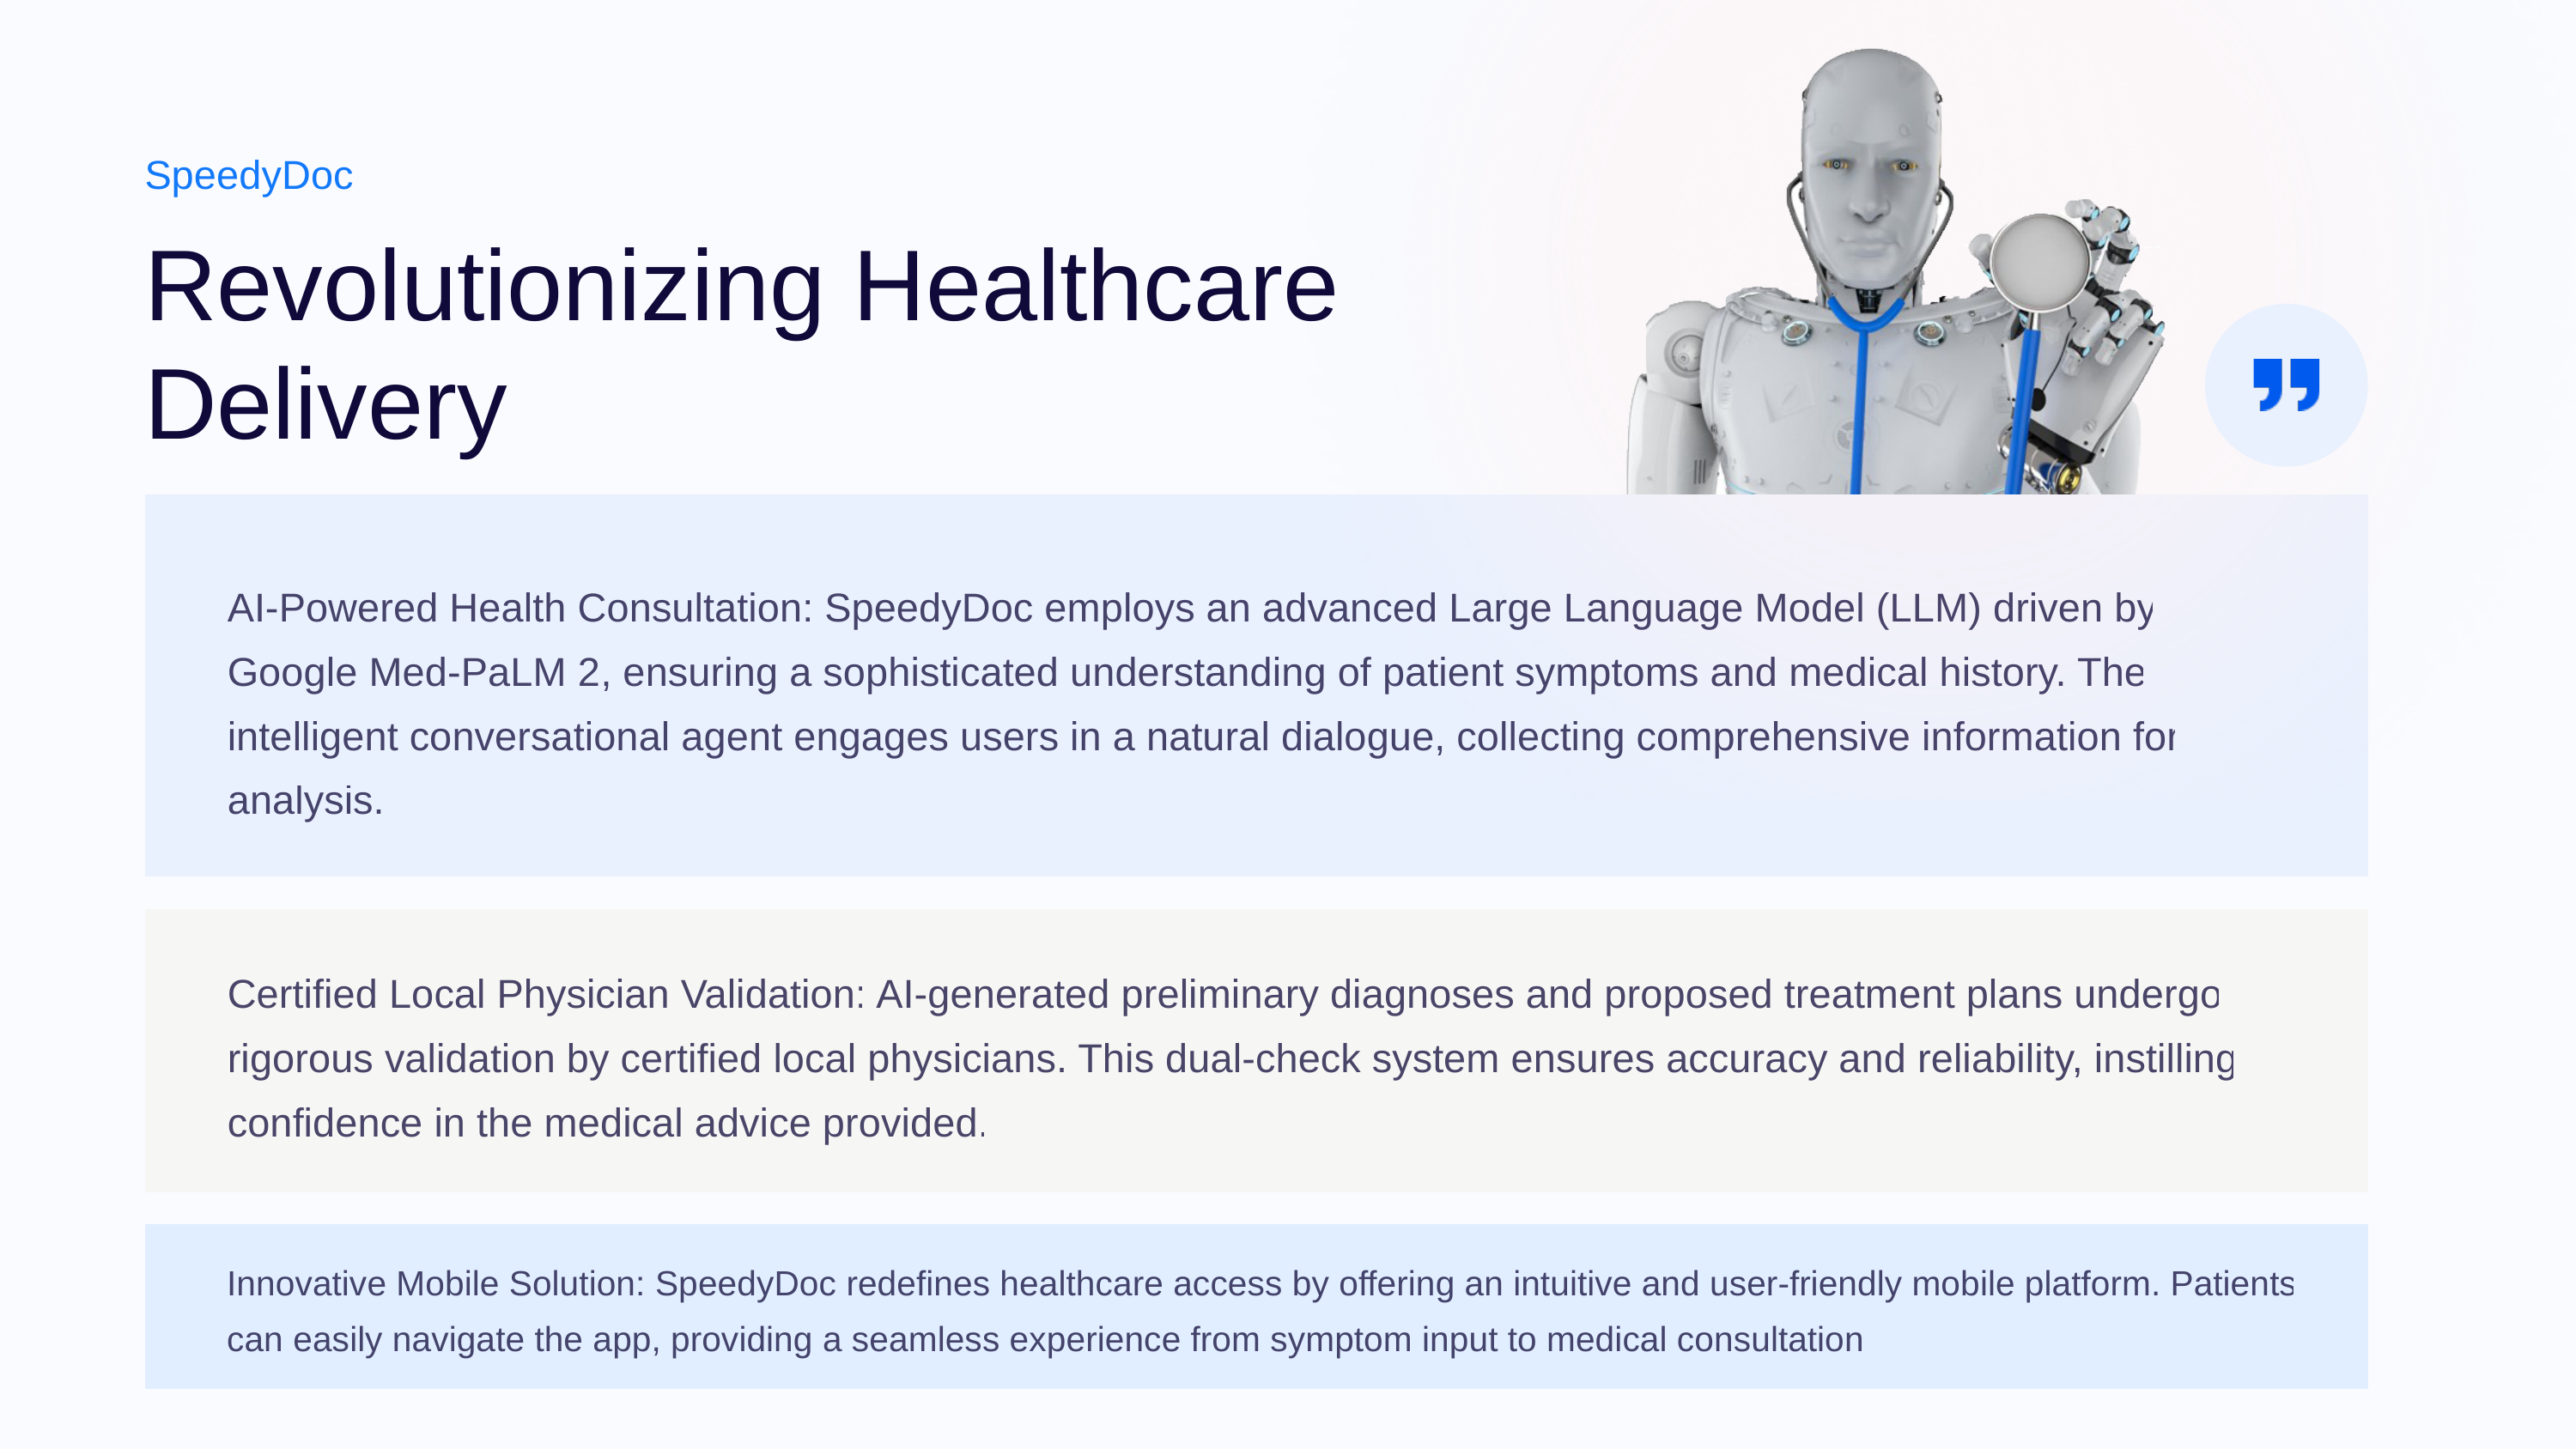

SpeedyDoc
Revolutionizing Healthcare Delivery

AI-Powered Health Consultation: SpeedyDoc employs an advanced Large Language Model (LLM) driven by Google Med-PaLM 2, ensuring a sophisticated understanding of patient symptoms and medical history. The intelligent conversational agent engages users in a natural dialogue, collecting comprehensive information for analysis.

Certified Local Physician Validation: AI-generated preliminary diagnoses and proposed treatment plans undergo rigorous validation by certified local physicians. This dual-check system ensures accuracy and reliability, instilling confidence in the medical advice provided.

Innovative Mobile Solution: SpeedyDoc redefines healthcare access by offering an intuitive and user-friendly mobile platform. Patients can easily navigate the app, providing a seamless experience from symptom input to medical consultation.